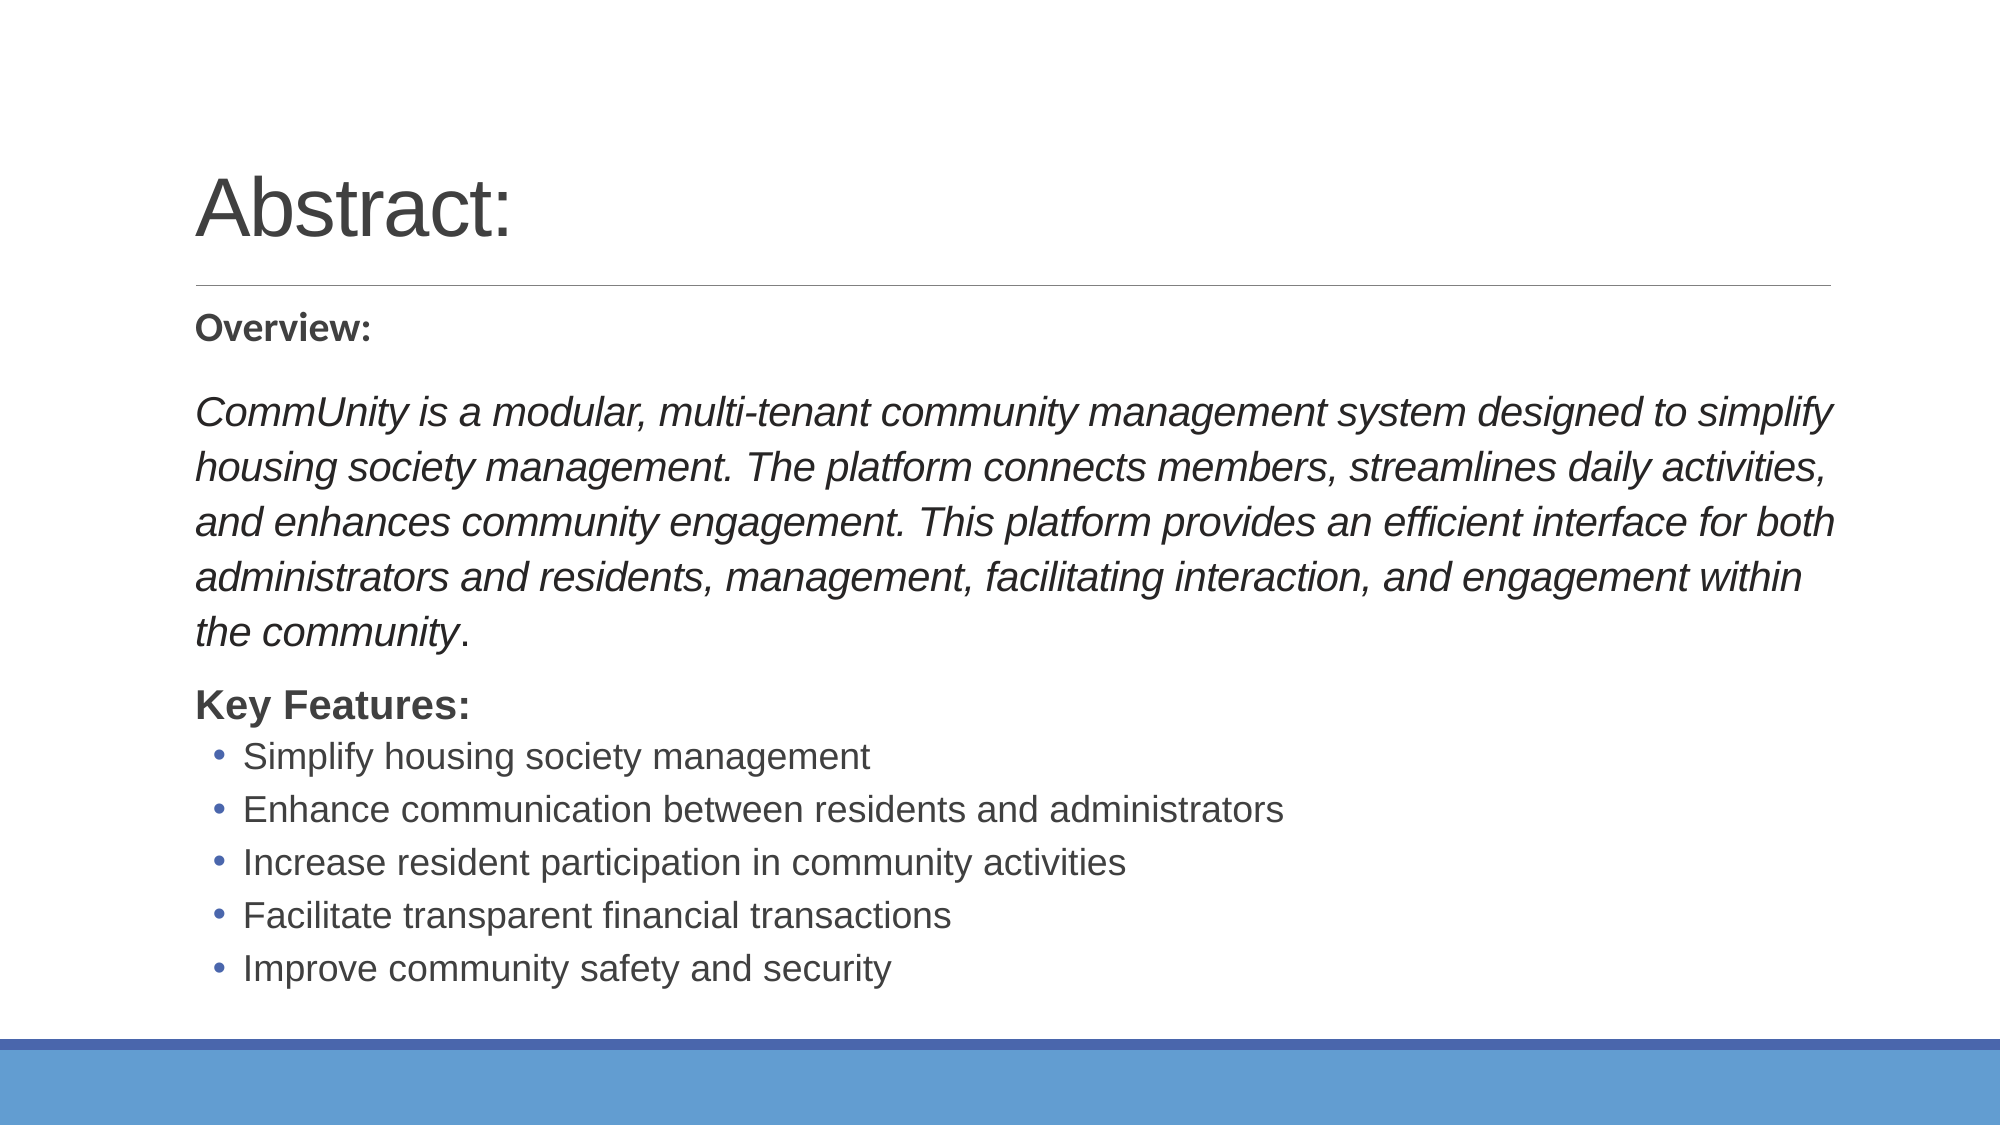

# Abstract:
Overview:
CommUnity is a modular, multi-tenant community management system designed to simplify housing society management. The platform connects members, streamlines daily activities, and enhances community engagement. This platform provides an efficient interface for both administrators and residents, management, facilitating interaction, and engagement within the community.
Key Features:
Simplify housing society management
Enhance communication between residents and administrators
Increase resident participation in community activities
Facilitate transparent financial transactions
Improve community safety and security